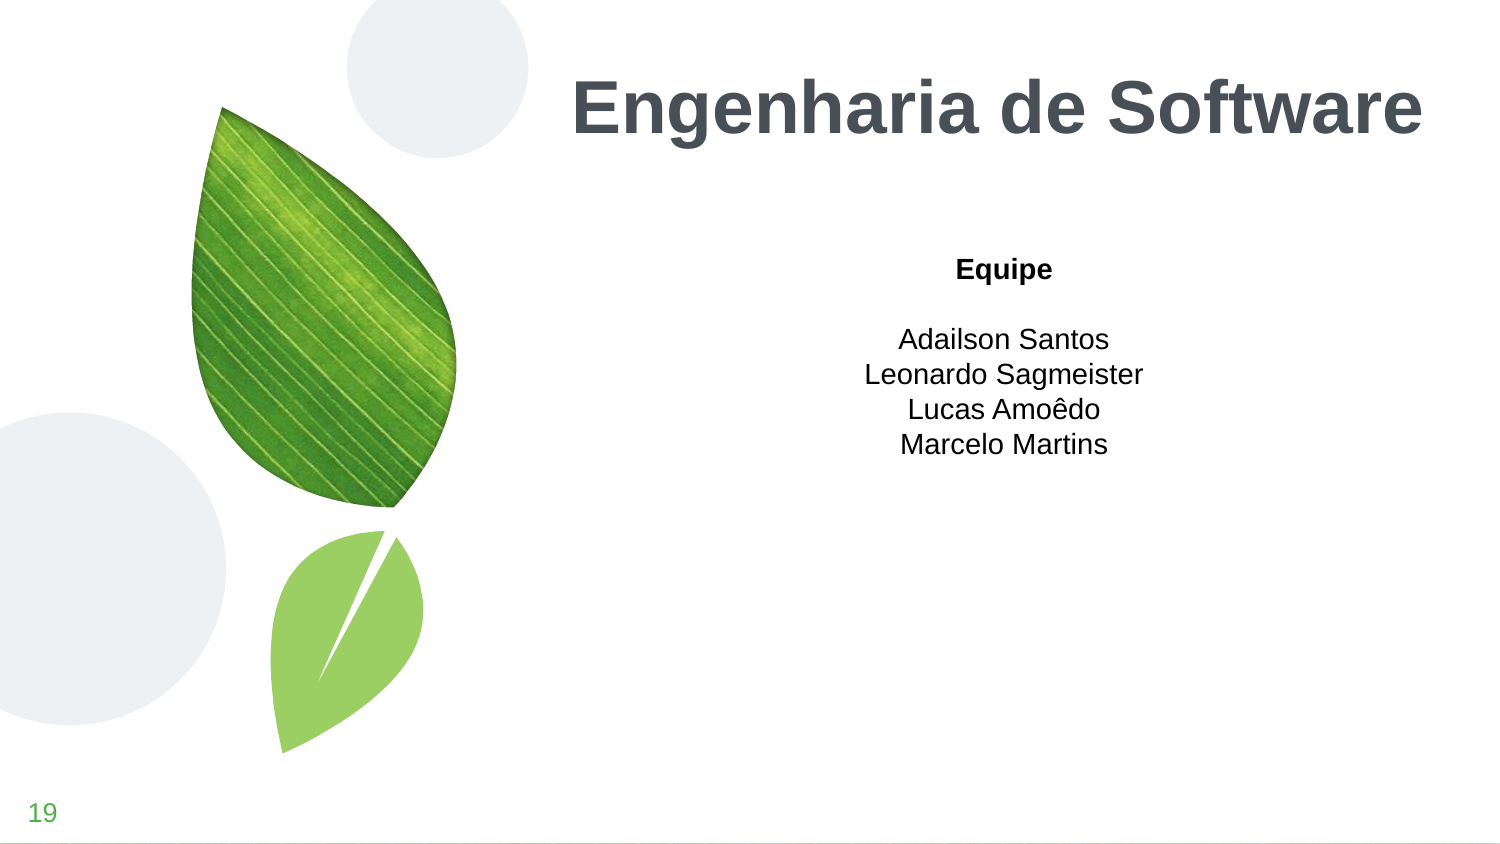

Engenharia de Software
Equipe

Adailson Santos
Leonardo Sagmeister
Lucas Amoêdo
Marcelo Martins

19